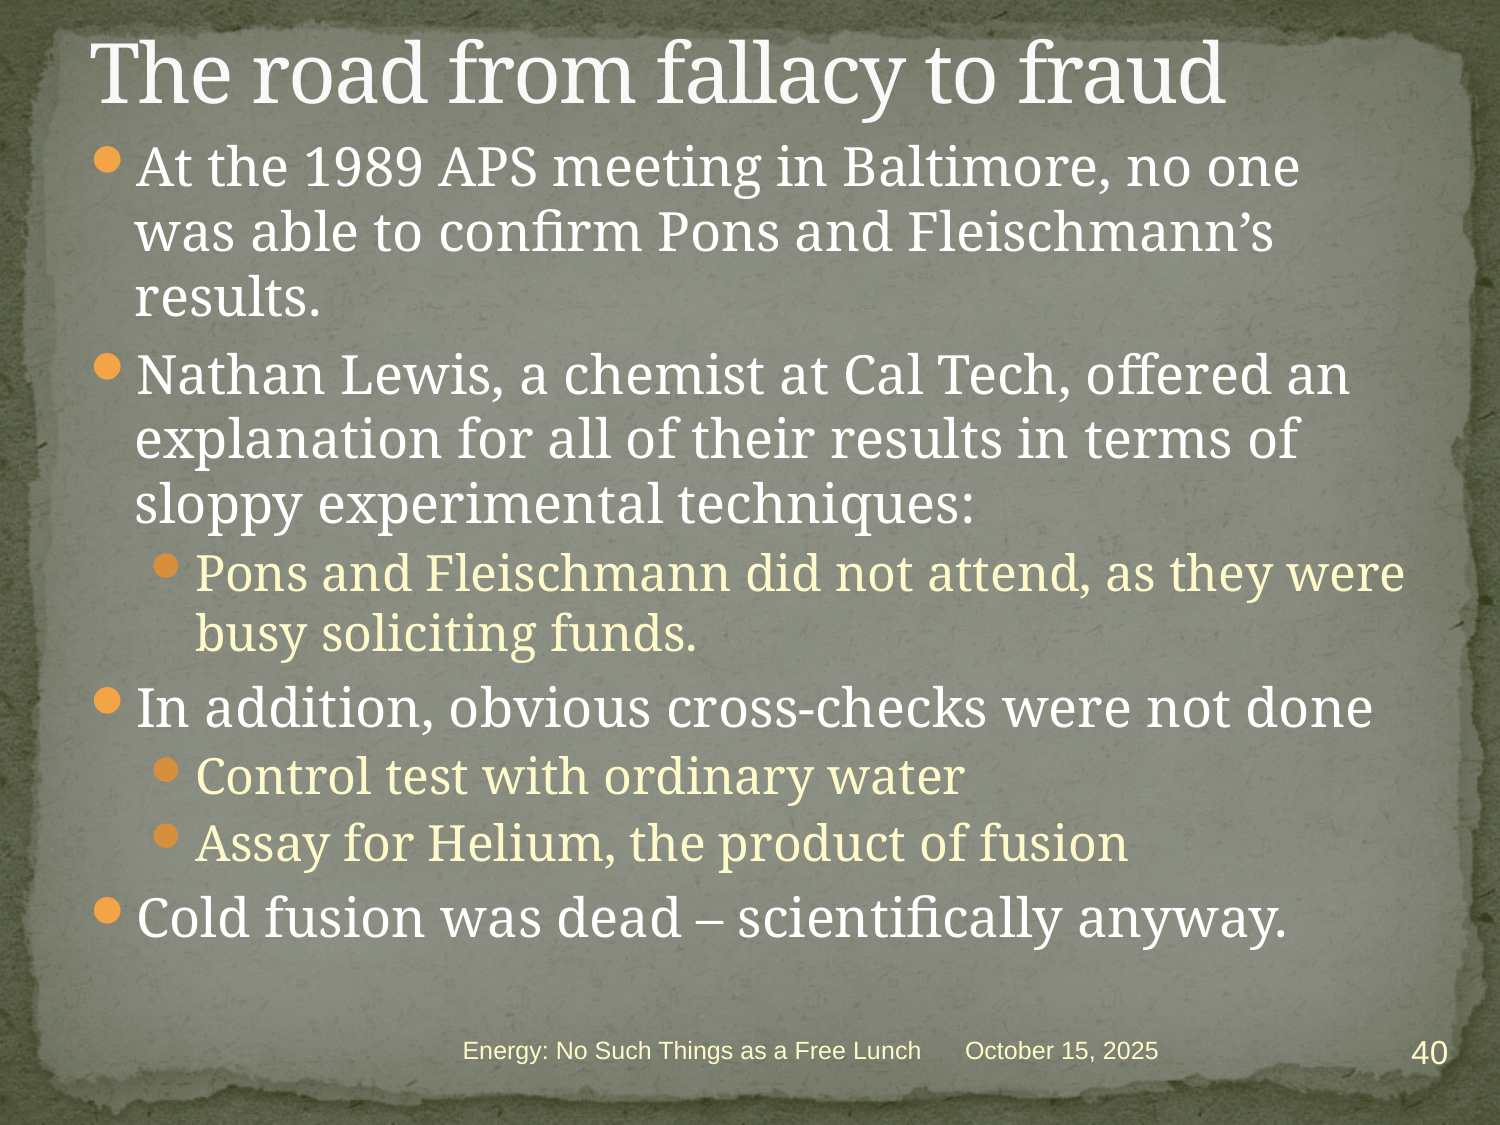

# The road from fallacy to fraud
At the 1989 APS meeting in Baltimore, no one was able to confirm Pons and Fleischmann’s results.
Nathan Lewis, a chemist at Cal Tech, offered an explanation for all of their results in terms of sloppy experimental techniques:
Pons and Fleischmann did not attend, as they were busy soliciting funds.
In addition, obvious cross-checks were not done
Control test with ordinary water
Assay for Helium, the product of fusion
Cold fusion was dead – scientifically anyway.
40
Energy: No Such Things as a Free Lunch
October 15, 2025